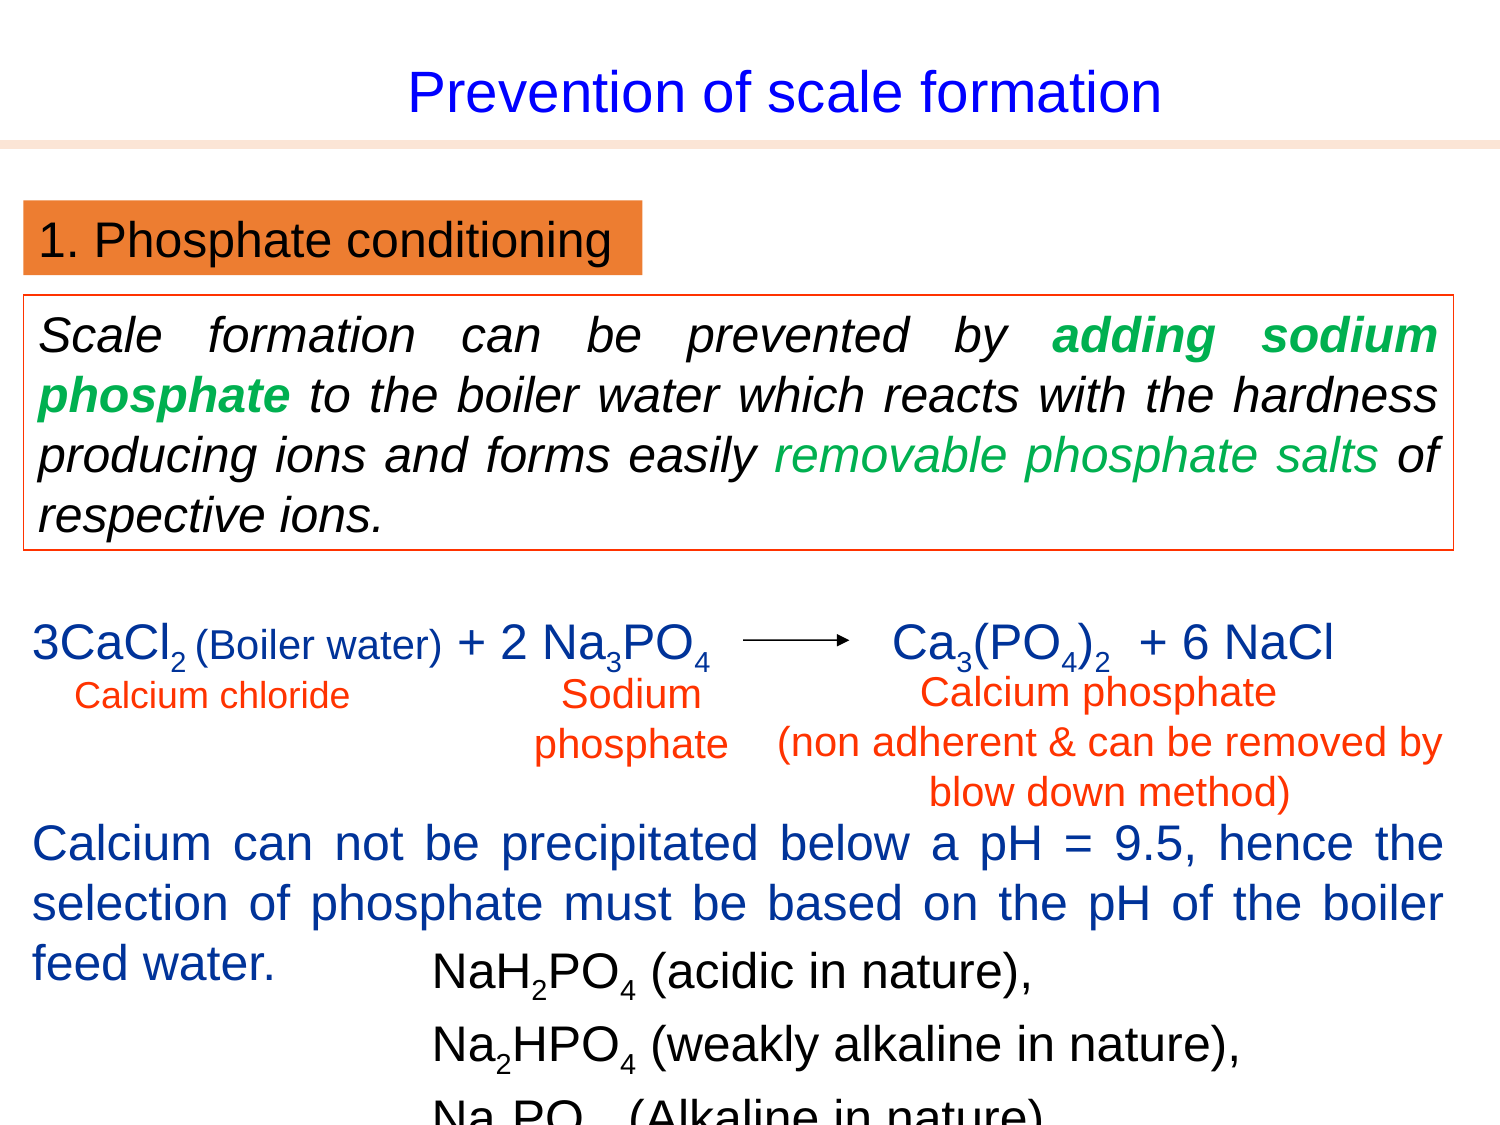

Prevention of scale formation
1. Phosphate conditioning
Scale formation can be prevented by adding sodium phosphate to the boiler water which reacts with the hardness producing ions and forms easily removable phosphate salts of respective ions.
3CaCl2 (Boiler water) + 2 Na3PO4             Ca3(PO4)2  + 6 NaCl

Calcium phosphate
(non adherent & can be removed by blow down method)
Sodium phosphate
Calcium chloride
Calcium can not be precipitated below a pH = 9.5, hence the selection of phosphate must be based on the pH of the boiler feed water.
NaH2PO4 (acidic in nature),
Na2HPO4 (weakly alkaline in nature),
Na3PO4  (Alkaline in nature)